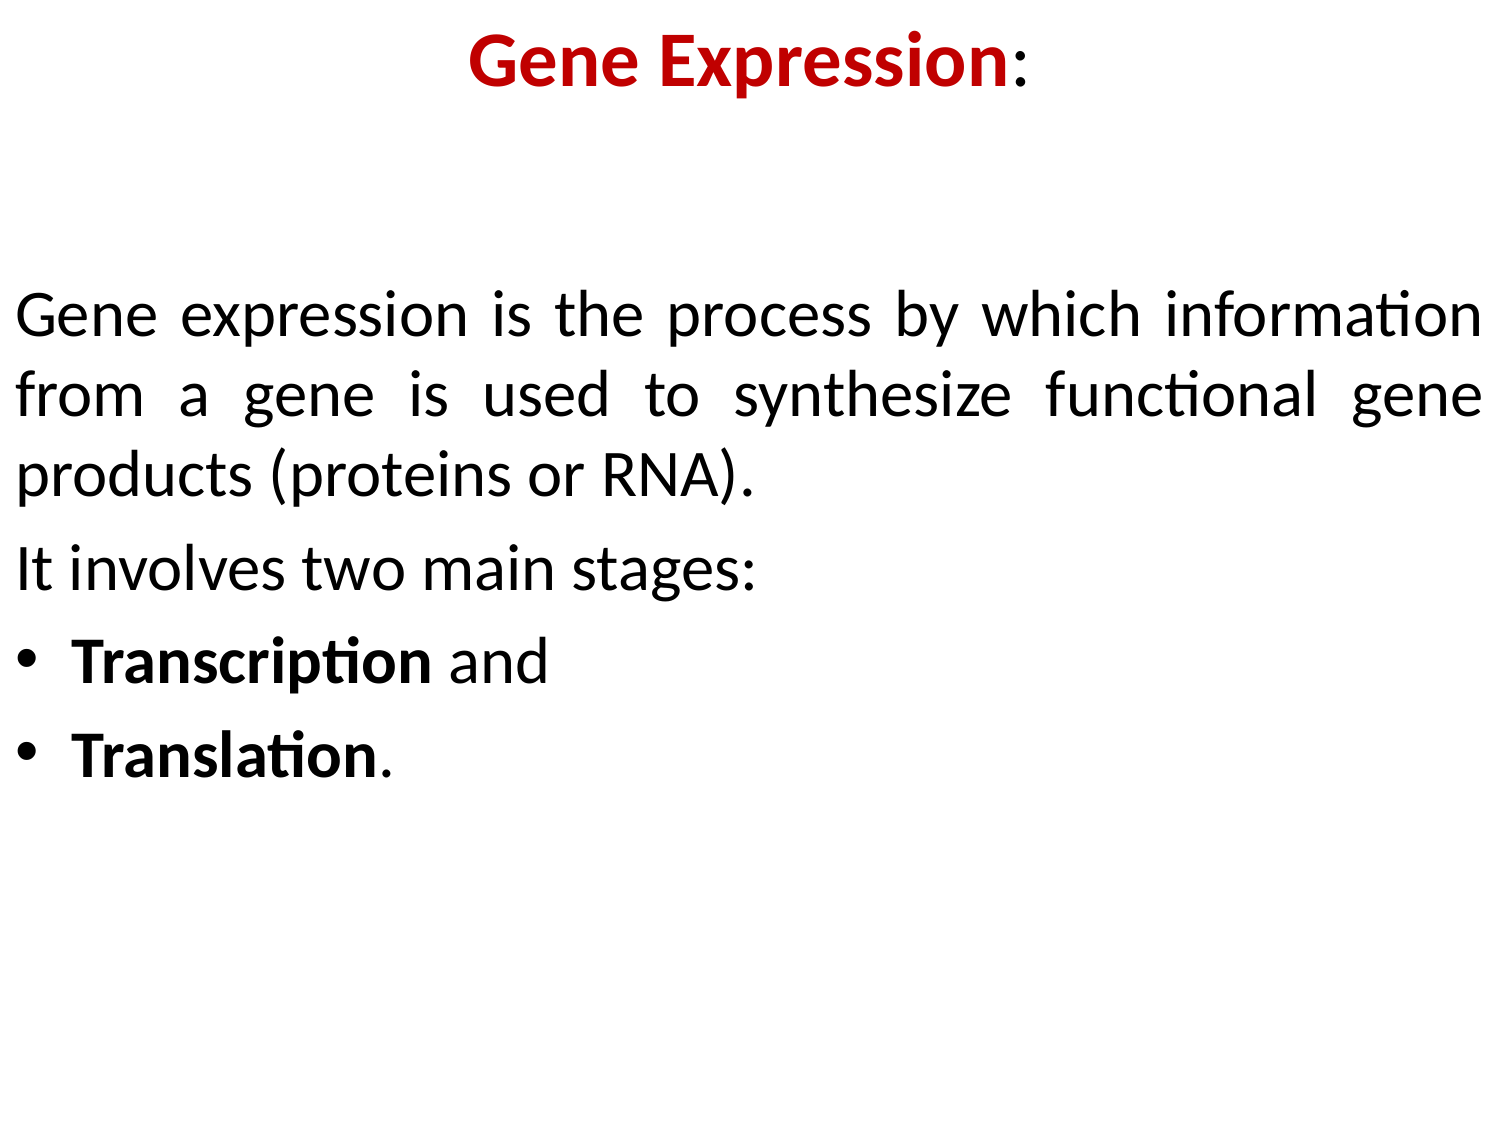

# Gene Expression:
Gene expression is the process by which information from a gene is used to synthesize functional gene products (proteins or RNA).
It involves two main stages:
Transcription and
Translation.